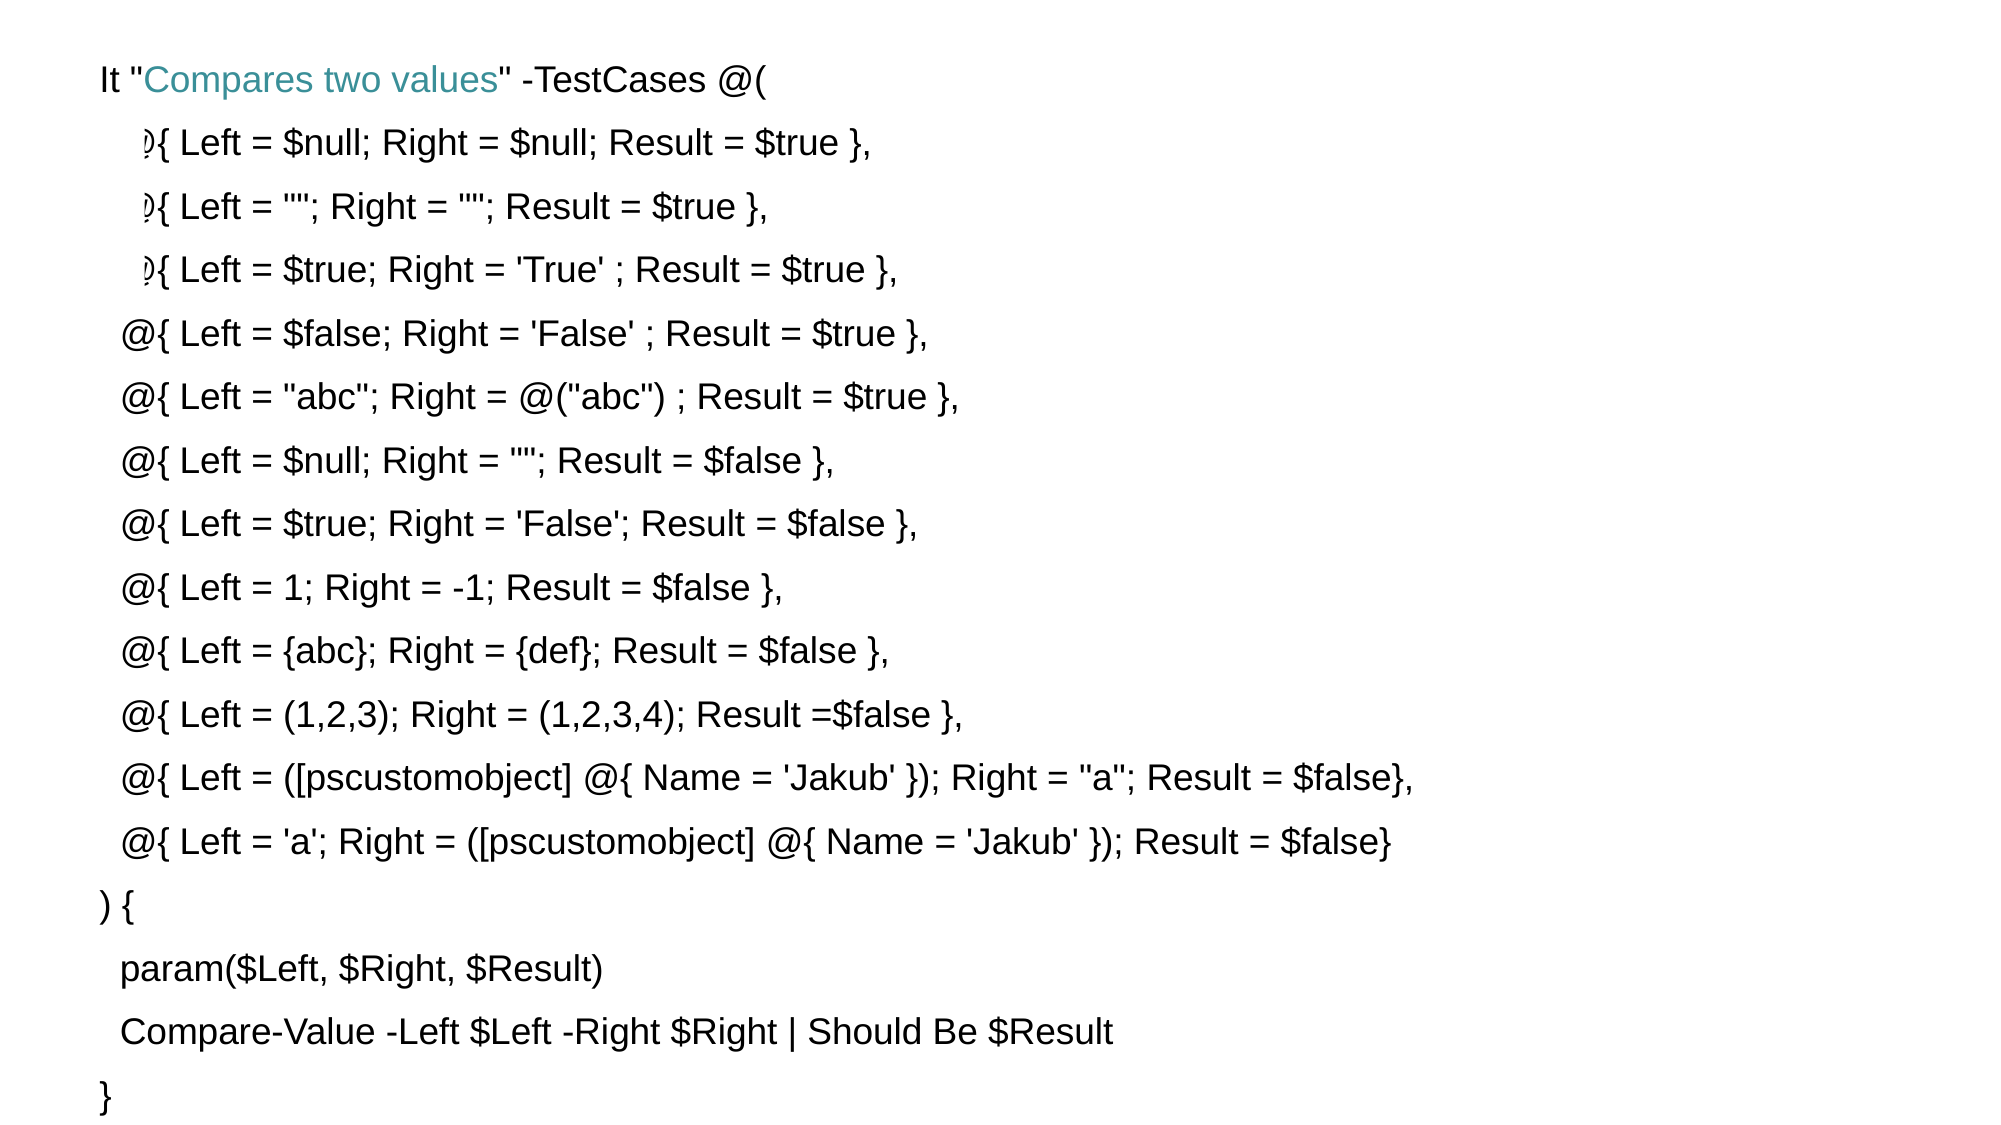

It "Compares two values" -TestCases @(
  @{ Left = $null; Right = $null; Result = $true },
  @{ Left = ""; Right = ""; Result = $true },
  @{ Left = $true; Right = 'True' ; Result = $true },
  @{ Left = $false; Right = 'False' ; Result = $true },
  @{ Left = "abc"; Right = @("abc") ; Result = $true },
  @{ Left = $null; Right = ""; Result = $false },
  @{ Left = $true; Right = 'False'; Result = $false },
  @{ Left = 1; Right = -1; Result = $false },
  @{ Left = {abc}; Right = {def}; Result = $false },
  @{ Left = (1,2,3); Right = (1,2,3,4); Result =$false },
  @{ Left = ([pscustomobject] @{ Name = 'Jakub' }); Right = "a"; Result = $false},
  @{ Left = 'a'; Right = ([pscustomobject] @{ Name = 'Jakub' }); Result = $false}
) {
  param($Left, $Right, $Result)
  Compare-Value -Left $Left -Right $Right | Should Be $Result
}